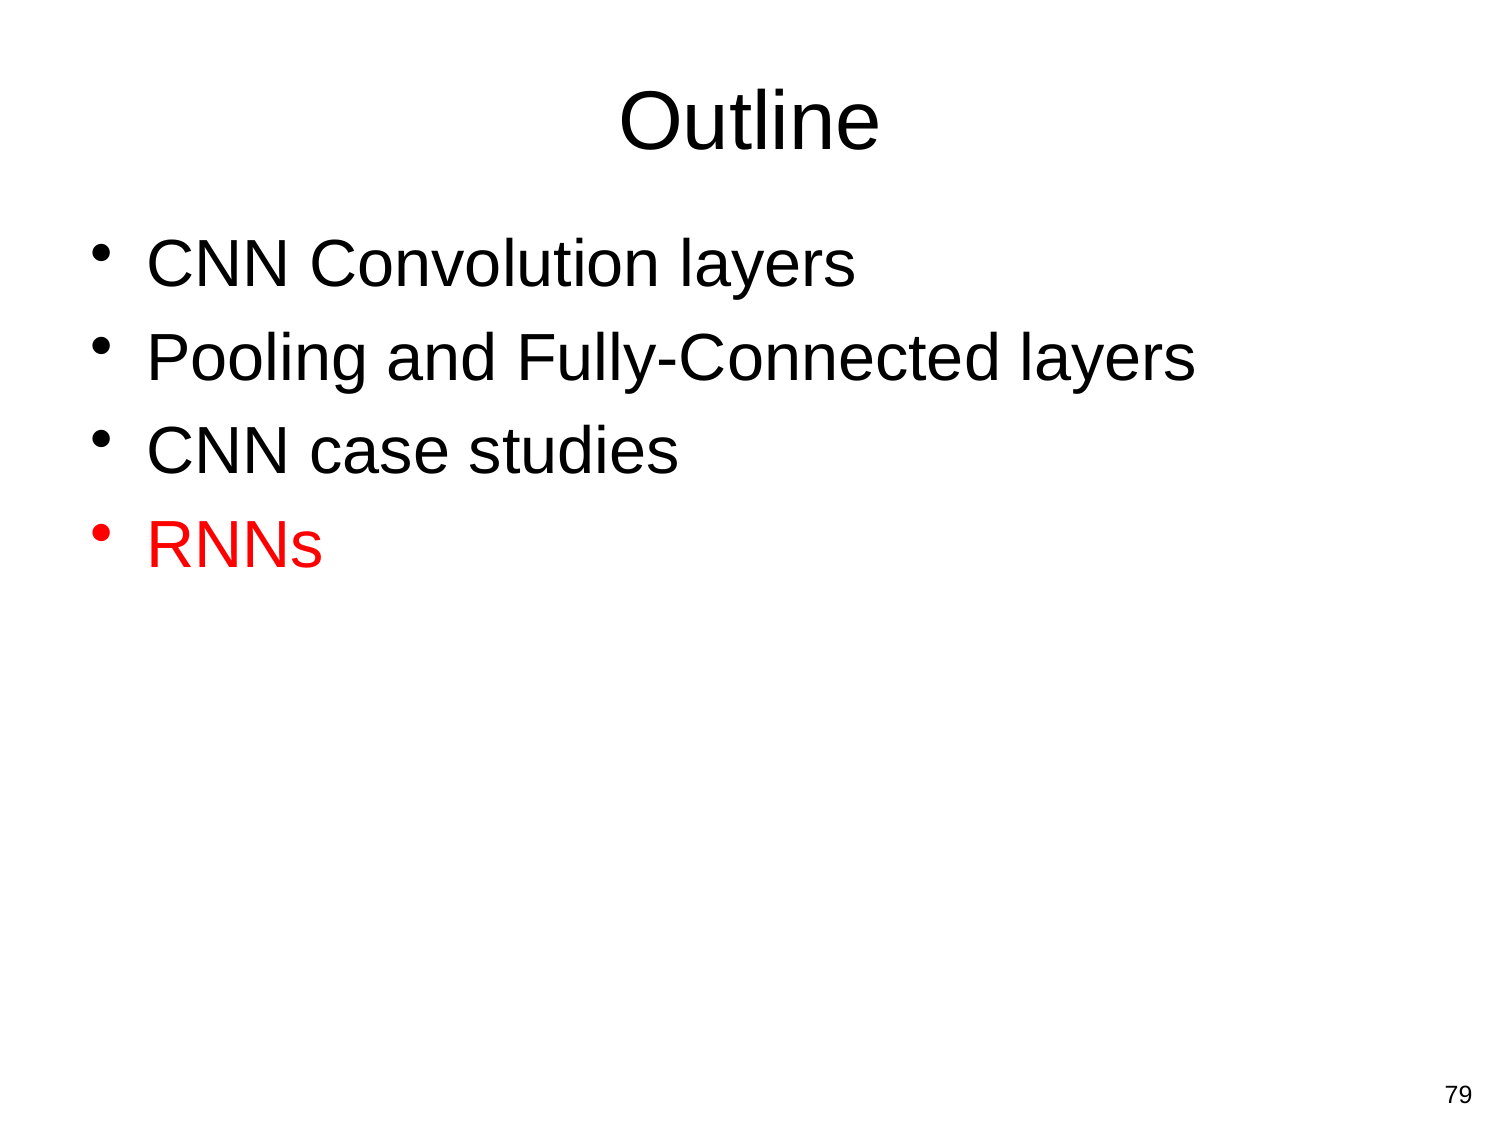

# Outline
CNN Convolution layers
Pooling and Fully-Connected layers
CNN case studies
RNNs
79